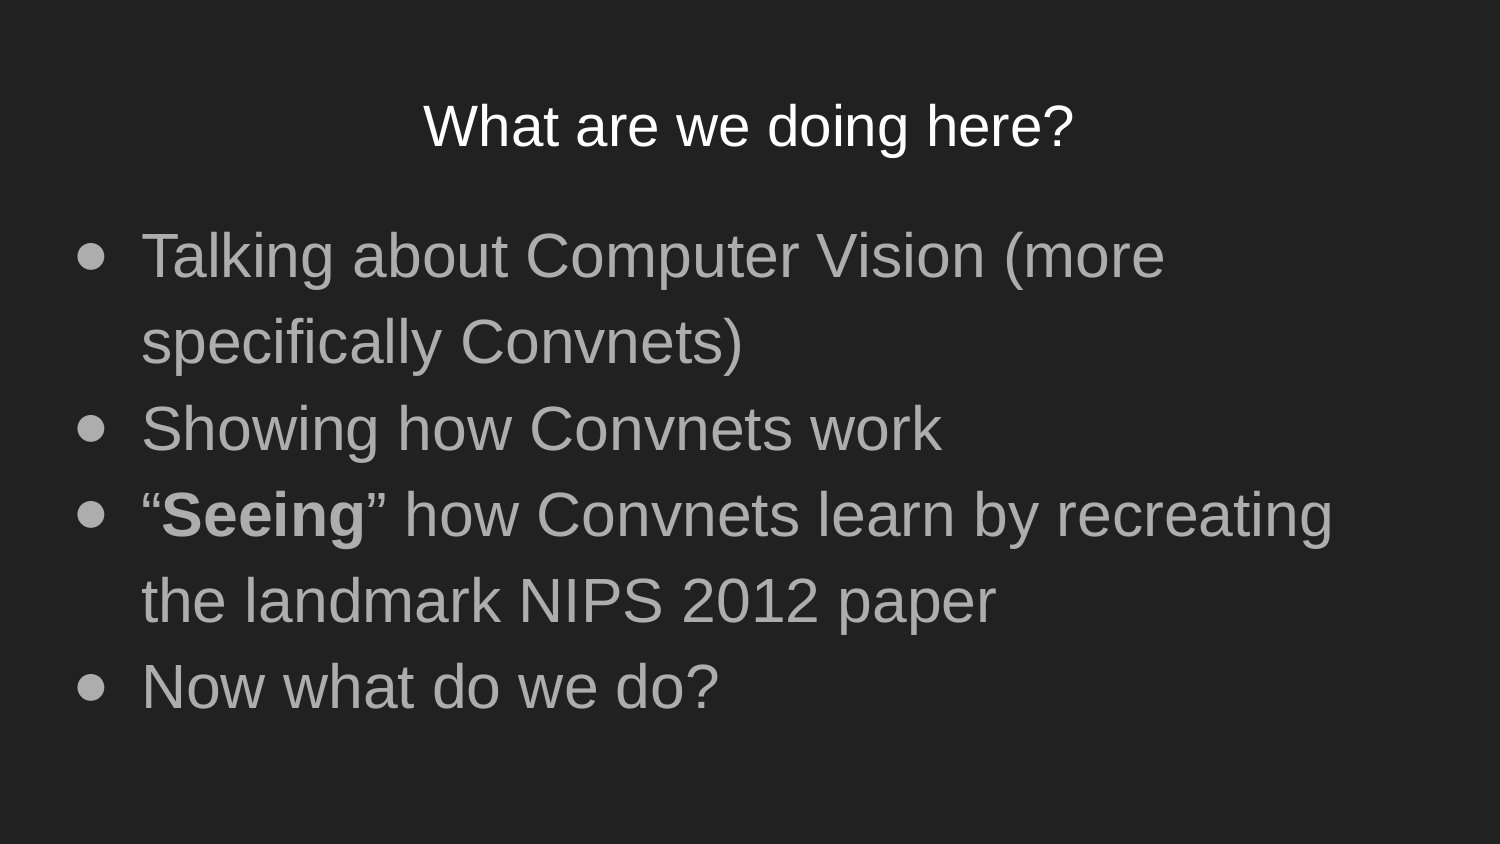

# What are we doing here?
Talking about Computer Vision (more specifically Convnets)
Showing how Convnets work
“Seeing” how Convnets learn by recreating the landmark NIPS 2012 paper
Now what do we do?